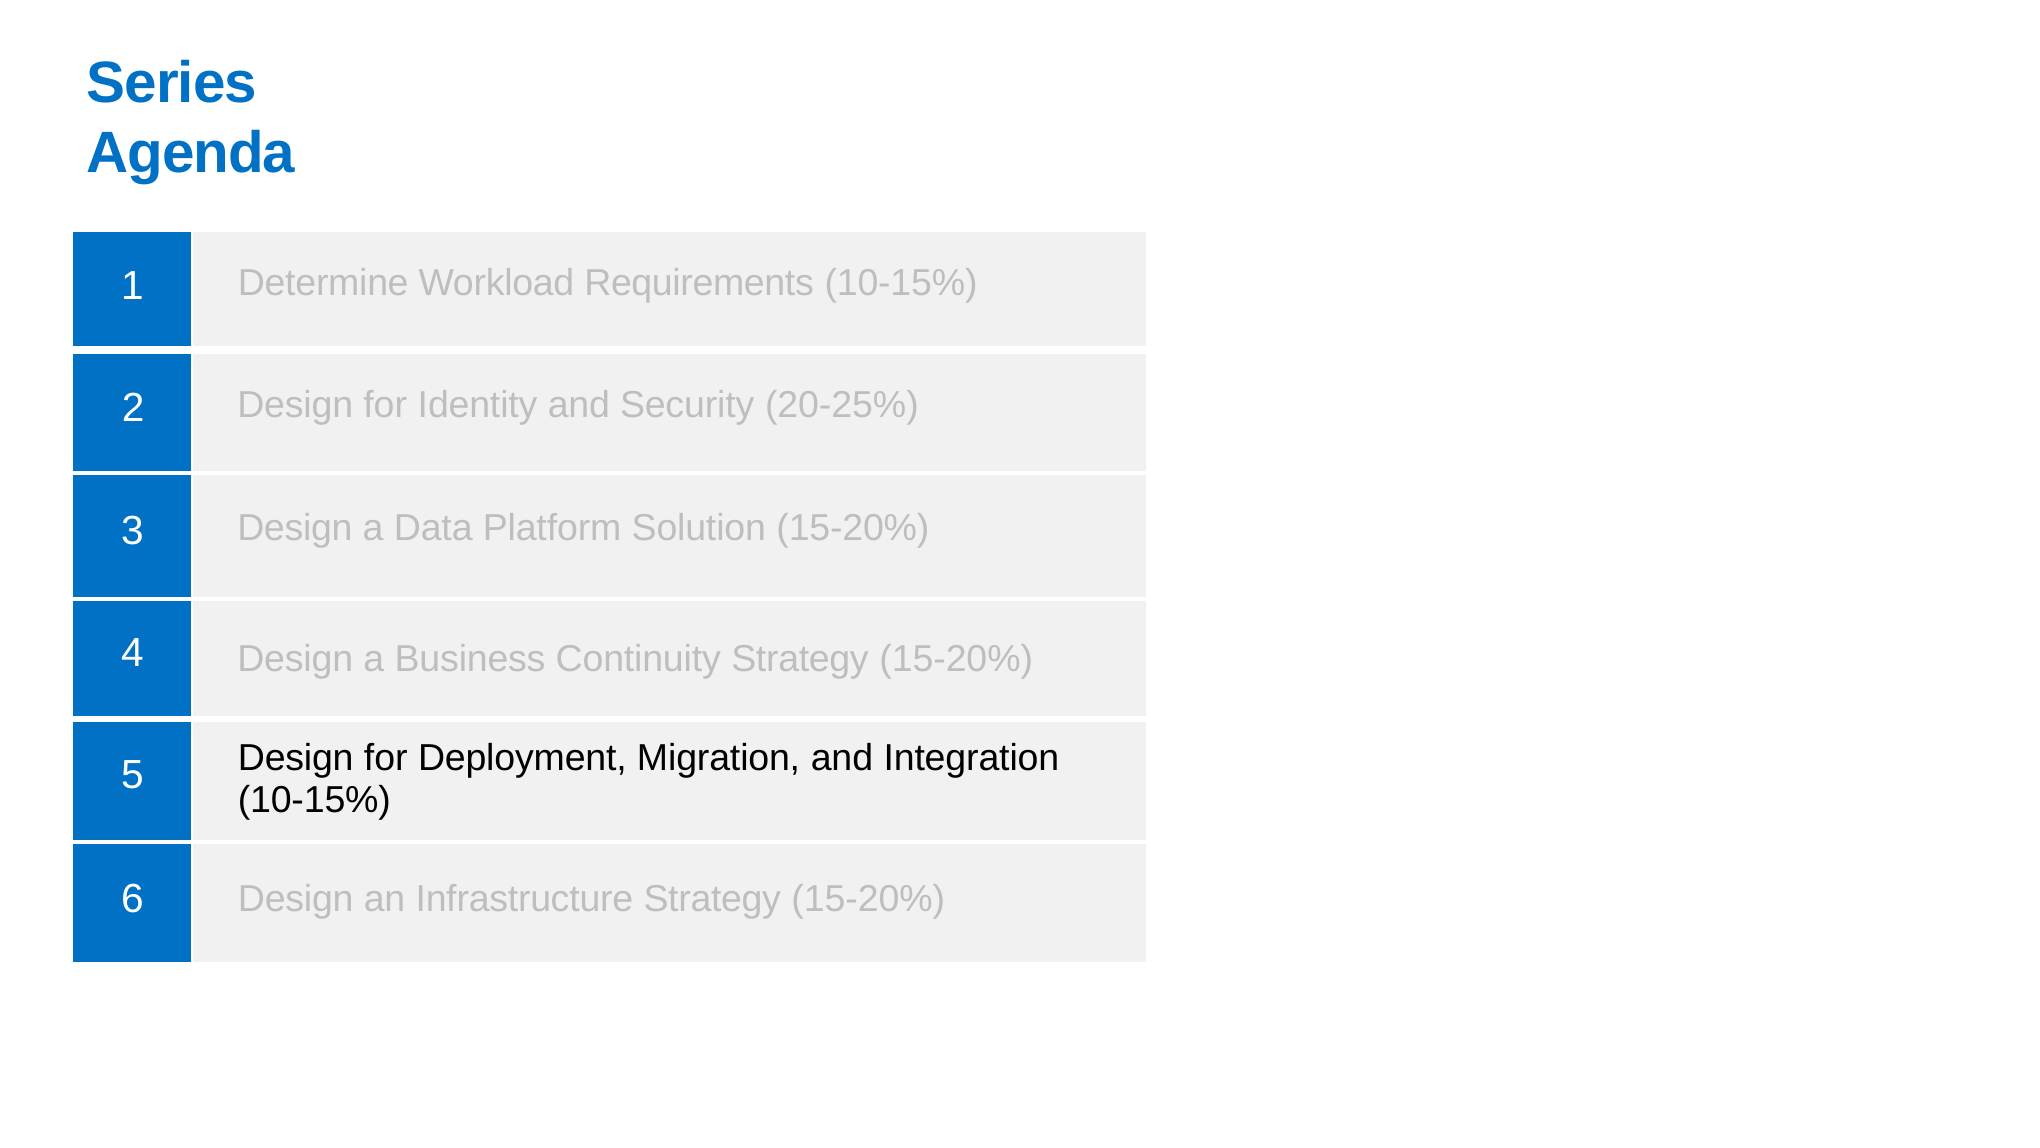

# Series Agenda
| 1 | Determine Workload Requirements (10-15%) |
| --- | --- |
| 2 | Design for Identity and Security (20-25%) |
| 3 | Design a Data Platform Solution (15-20%) |
| 4 | Design a Business Continuity Strategy (15-20%) |
| 5 | Design for Deployment, Migration, and Integration (10-15%) |
| 6 | Design an Infrastructure Strategy (15-20%) |